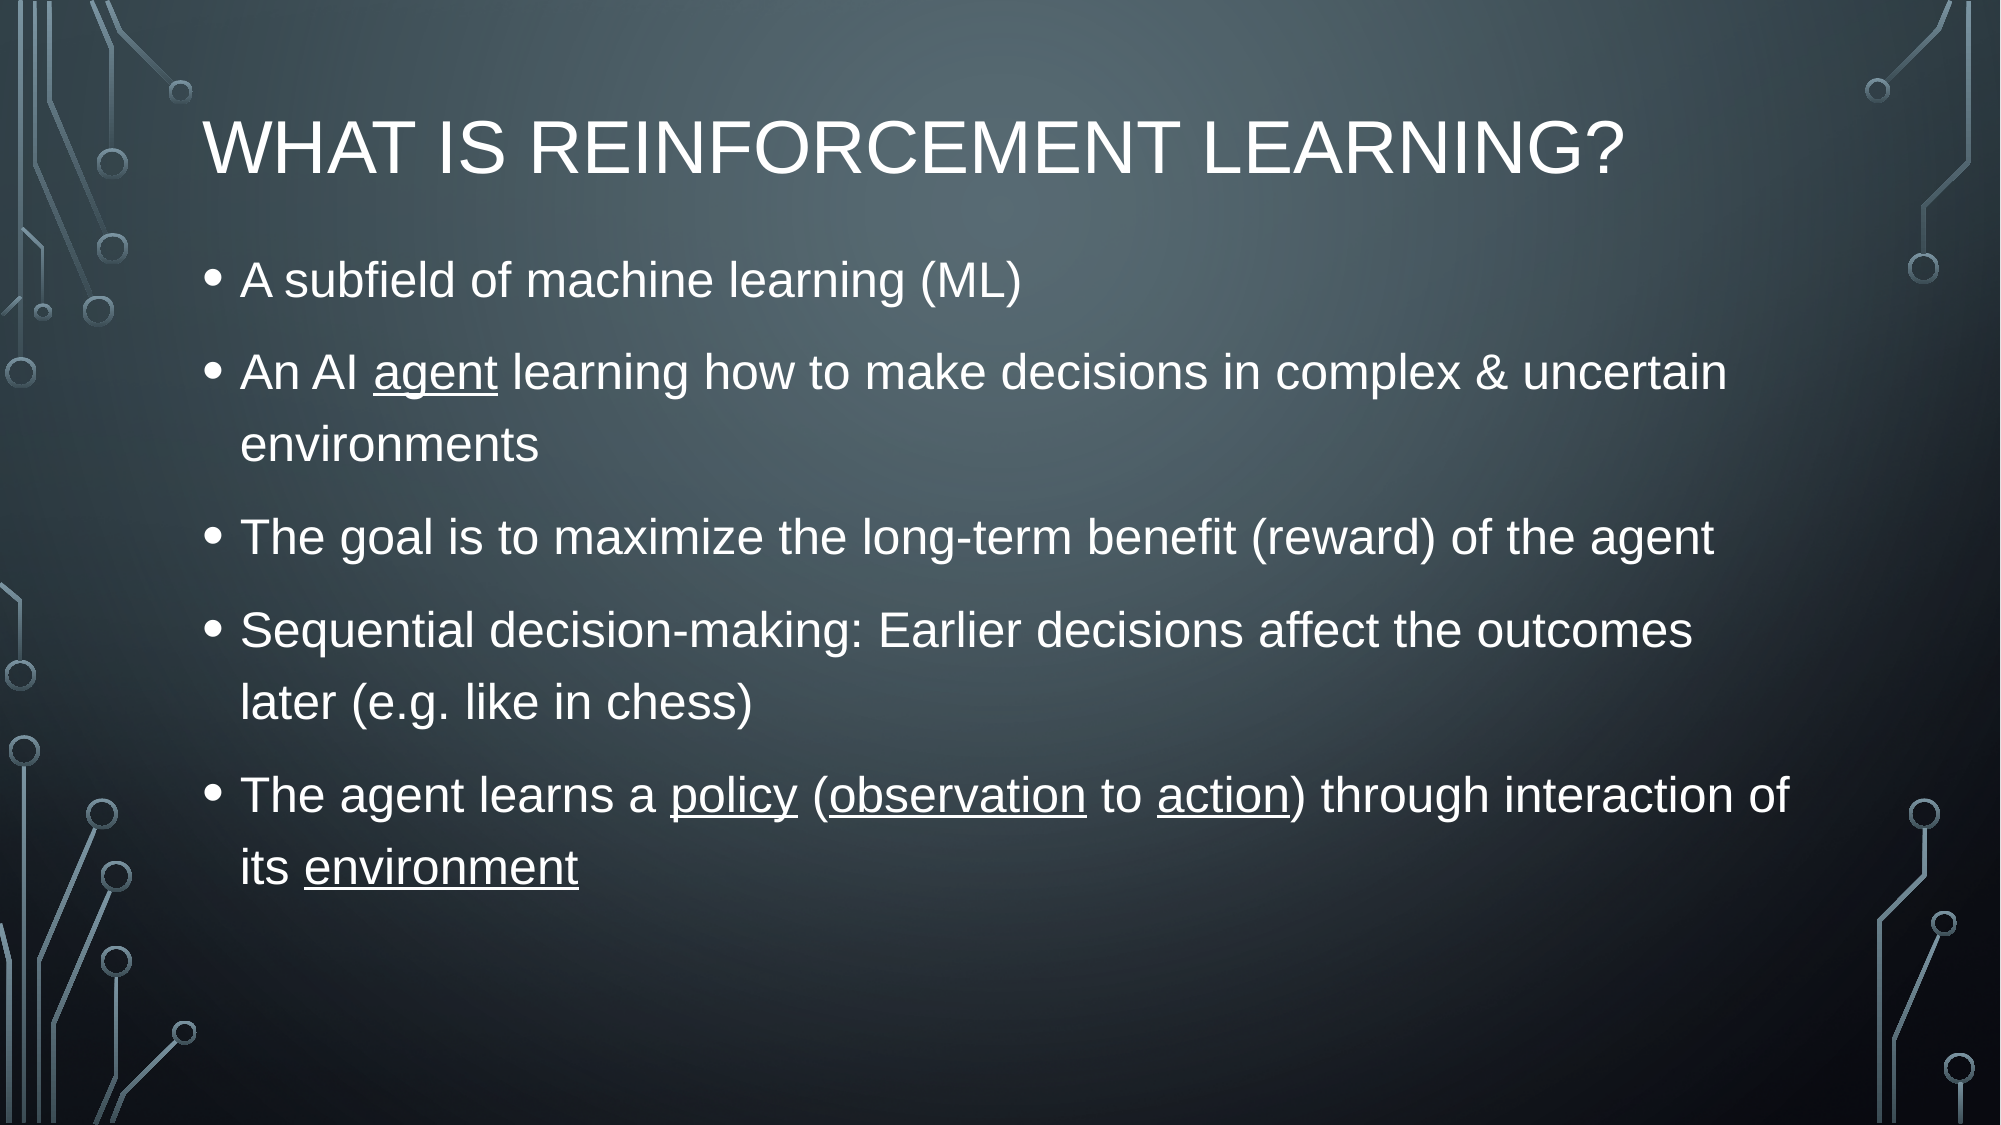

# What is reinforcement learning?
A subfield of machine learning (ML)
An AI agent learning how to make decisions in complex & uncertain environments
The goal is to maximize the long-term benefit (reward) of the agent
Sequential decision-making: Earlier decisions affect the outcomes later (e.g. like in chess)
The agent learns a policy (observation to action) through interaction of its environment